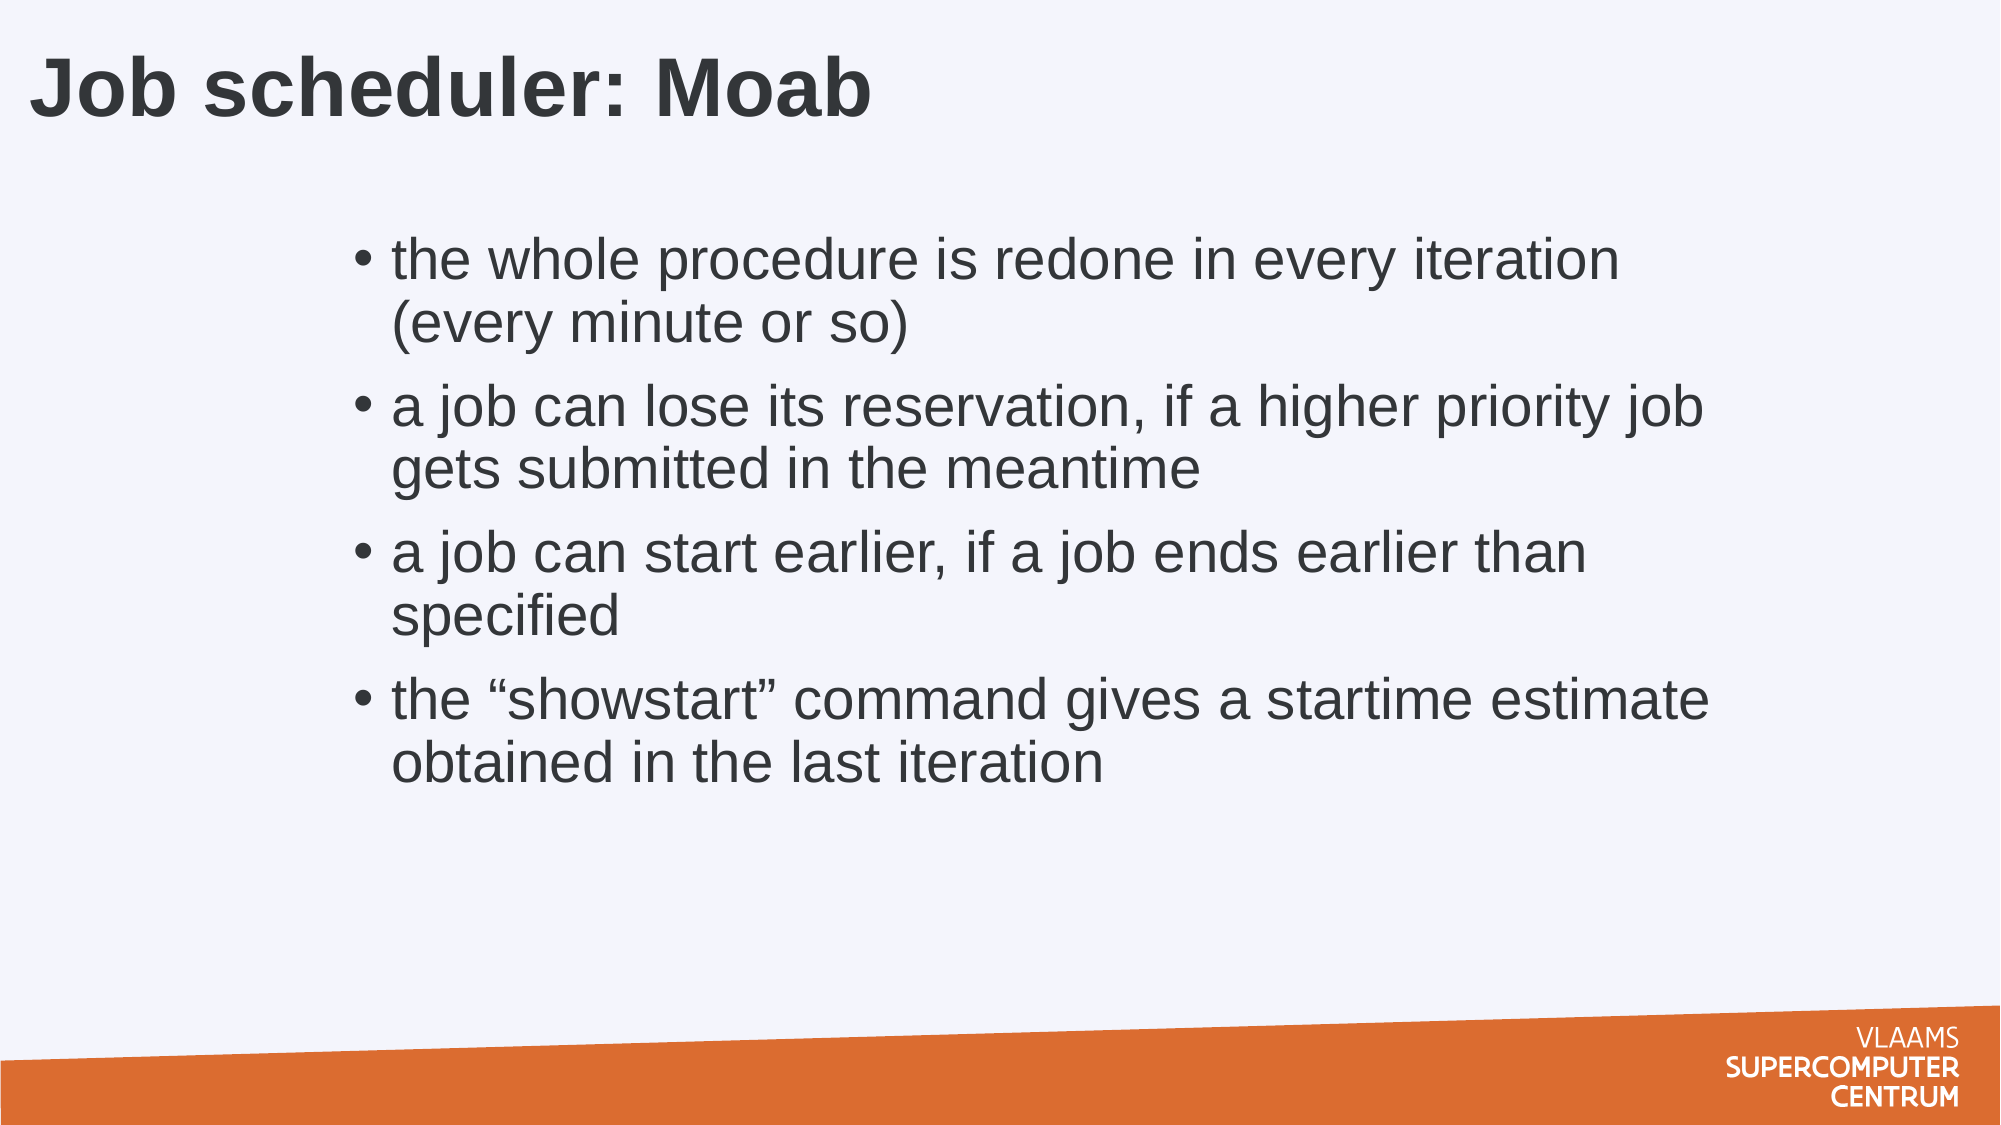

Job scheduler: Moab
the whole procedure is redone in every iteration (every minute or so)
a job can lose its reservation, if a higher priority job gets submitted in the meantime
a job can start earlier, if a job ends earlier than specified
the “showstart” command gives a startime estimate obtained in the last iteration